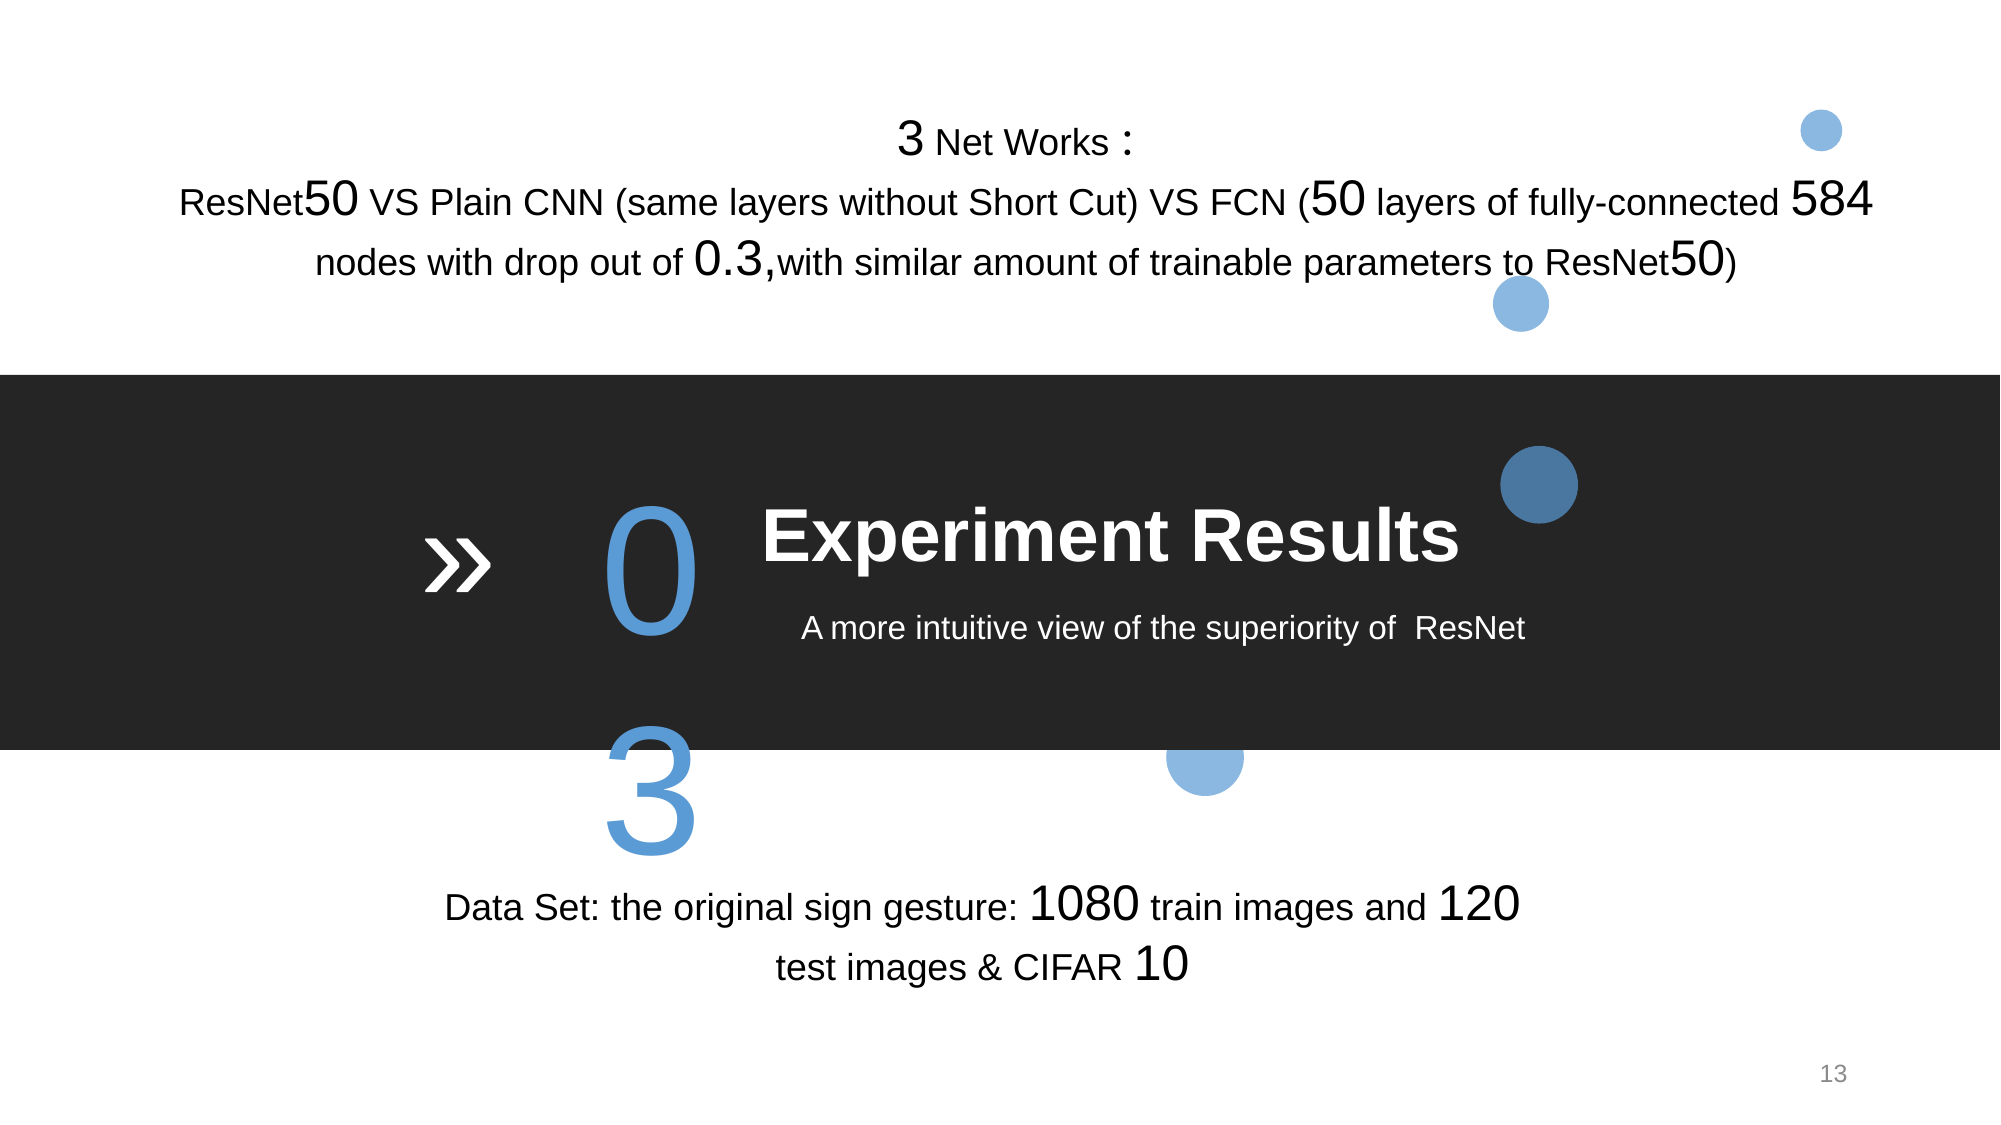

3 Net Works：
ResNet50 VS Plain CNN (same layers without Short Cut) VS FCN (50 layers of fully-connected 584 nodes with drop out of 0.3,with similar amount of trainable parameters to ResNet50)

03
Experiment Results
A more intuitive view of the superiority of  ResNet
«

Data Set: the original sign gesture: 1080 train images and 120
test images & CIFAR 10
13